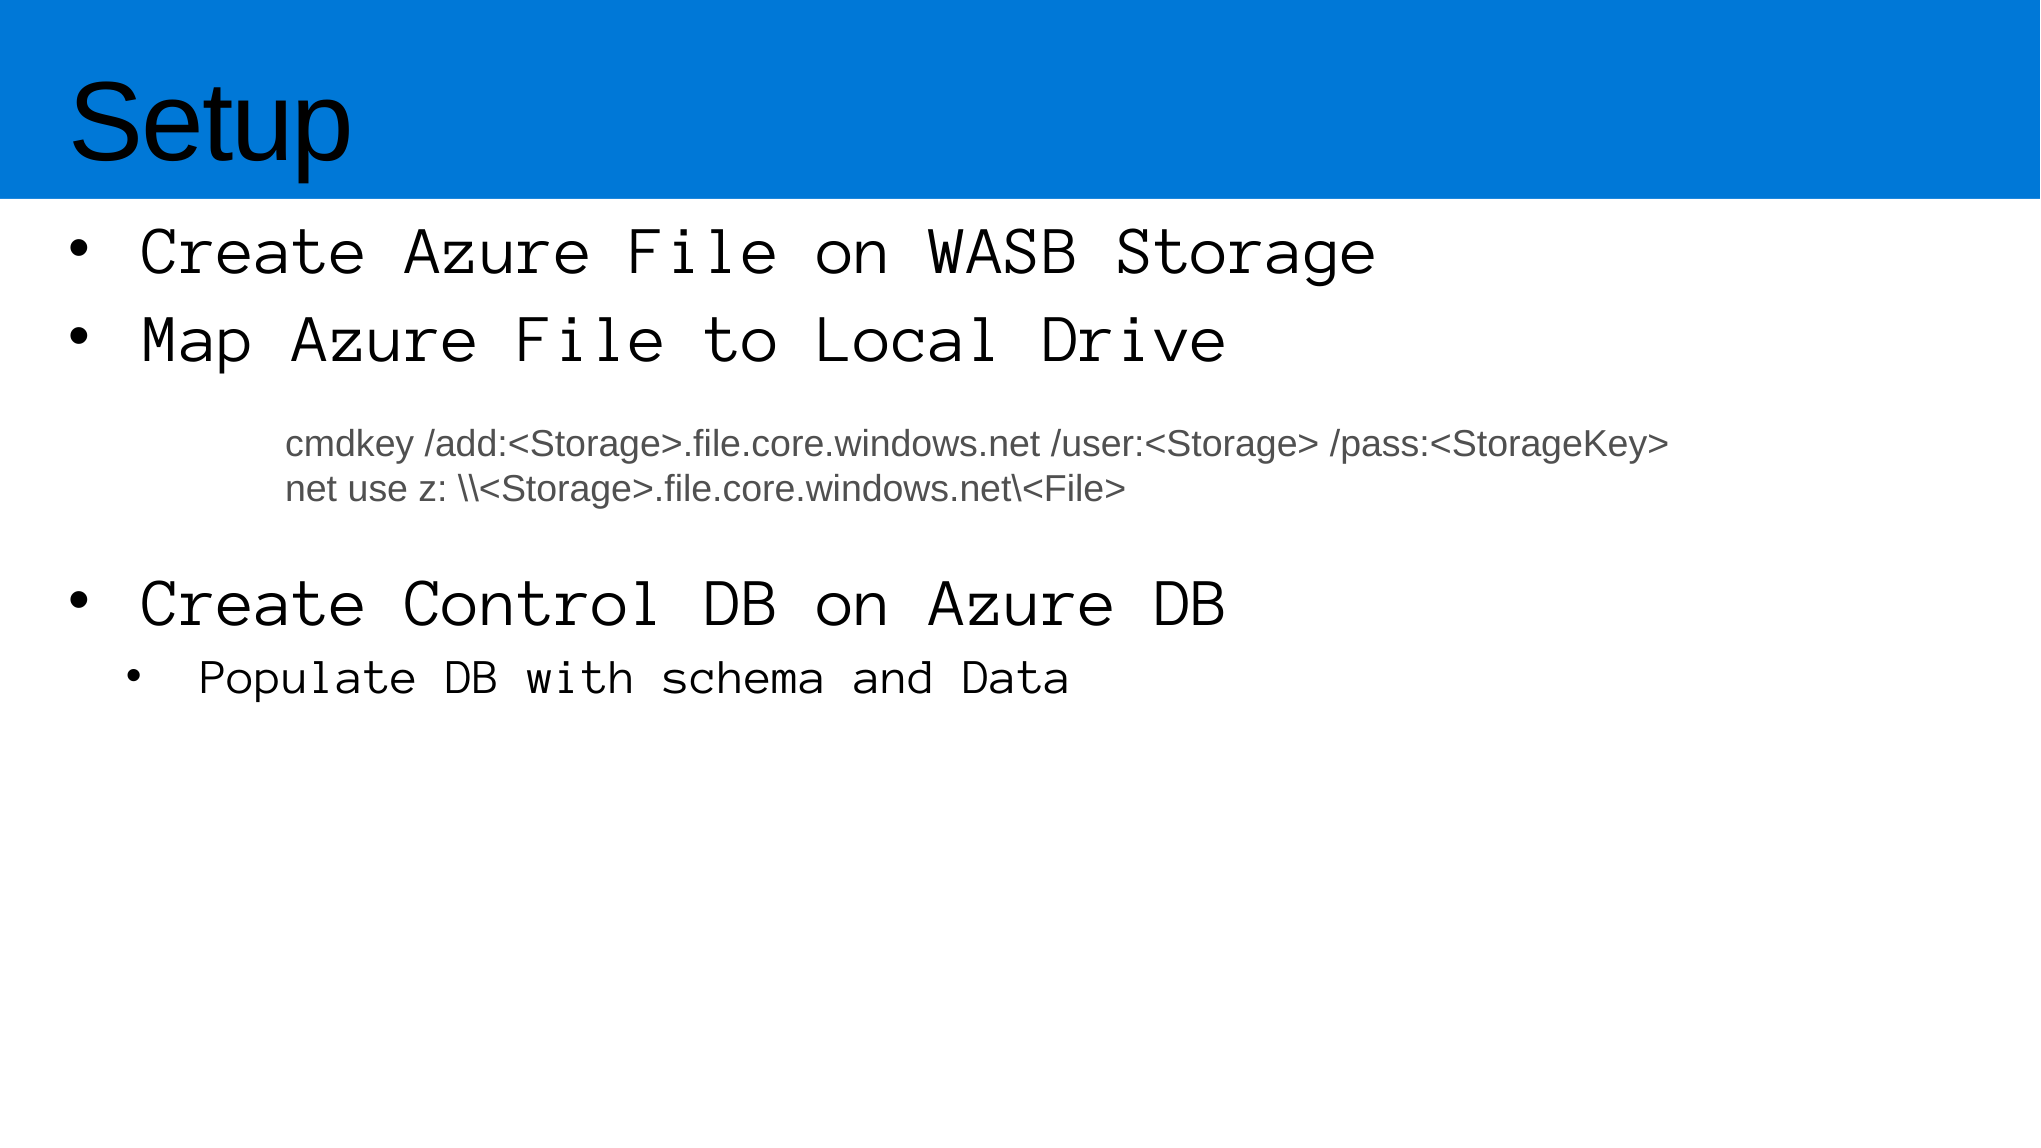

# Setup
Create Azure File on WASB Storage
Map Azure File to Local Drive

Create Control DB on Azure DB
Populate DB with schema and Data
cmdkey /add:<Storage>.file.core.windows.net /user:<Storage> /pass:<StorageKey>
net use z: \\<Storage>.file.core.windows.net\<File>